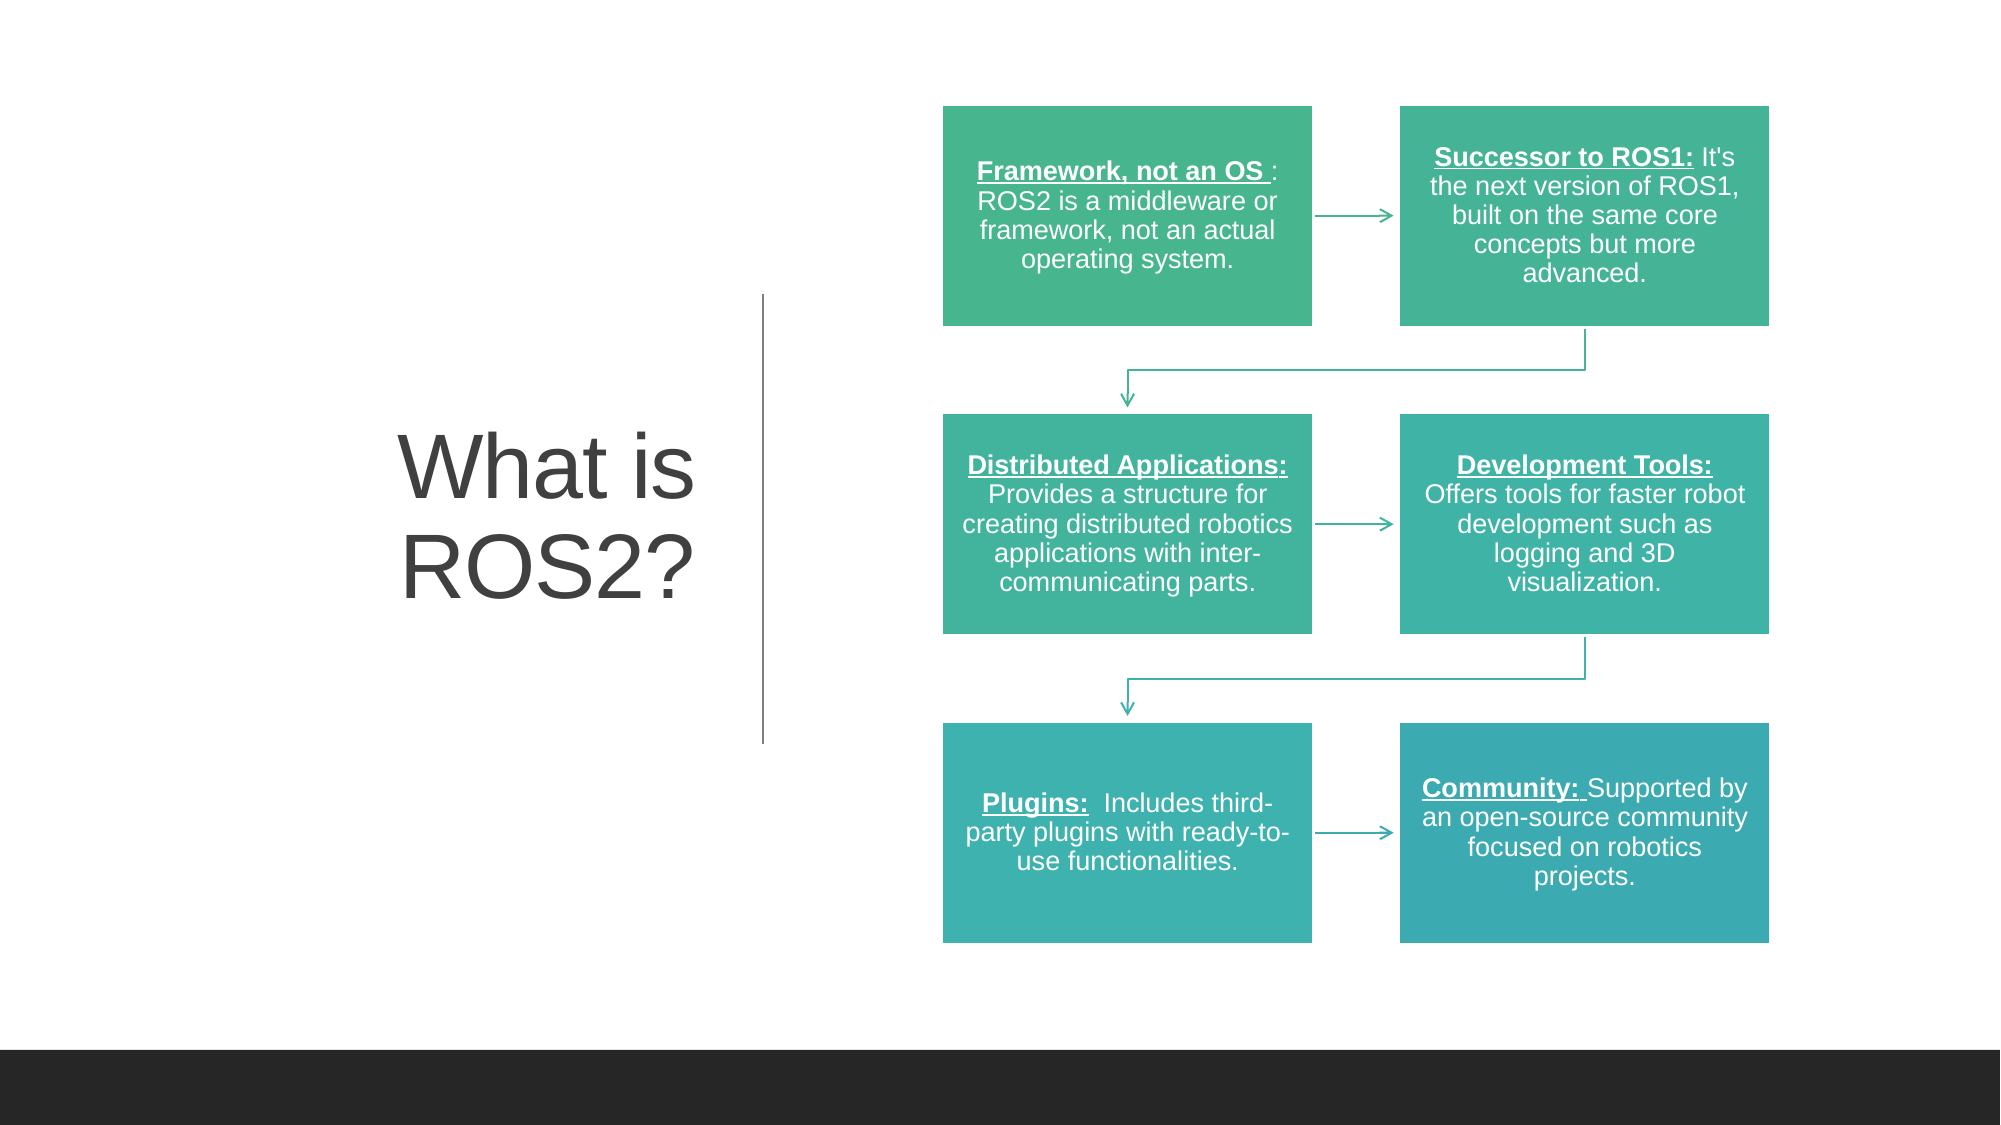

# What is ROS2?

Framework, not an OS : ROS2 is a middleware or framework, not an actual operating system.

Successor to ROS1: It's the next version of ROS1, built on the same core concepts but more advanced.

Distributed Applications: Provides a structure for creating distributed robotics applications with inter-communicating parts.

Development Tools: Offers tools for faster robot development such as logging and 3D visualization.

Plugins:  Includes third-party plugins with ready-to-use functionalities.
Community: Supported by an open-source community focused on robotics projects.